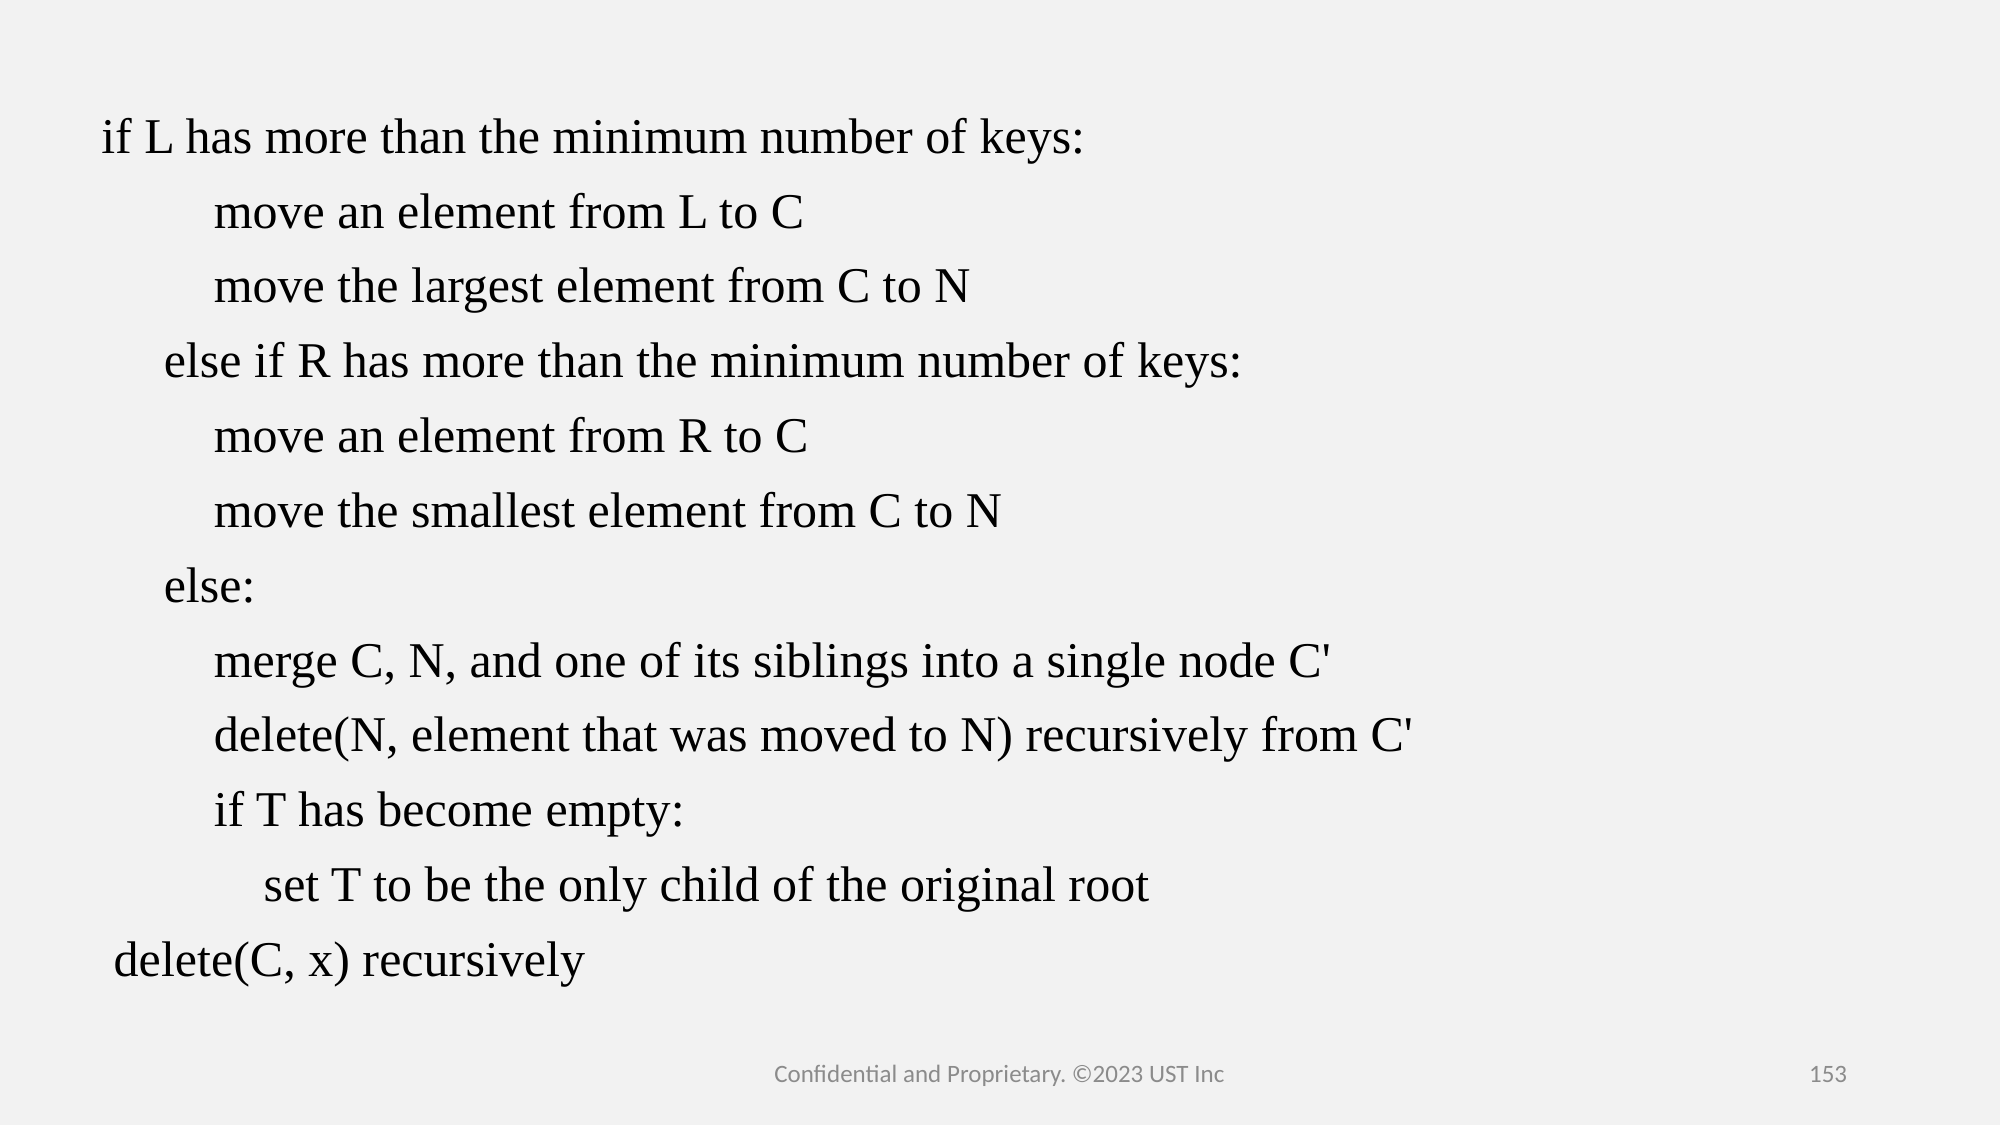

if L has more than the minimum number of keys:
                move an element from L to C
                move the largest element from C to N
            else if R has more than the minimum number of keys:
                move an element from R to C
                move the smallest element from C to N
            else:
                merge C, N, and one of its siblings into a single node C'
                delete(N, element that was moved to N) recursively from C'
                if T has become empty:
                    set T to be the only child of the original root
        delete(C, x) recursively

Confidential and Proprietary. ©2023 UST Inc
153